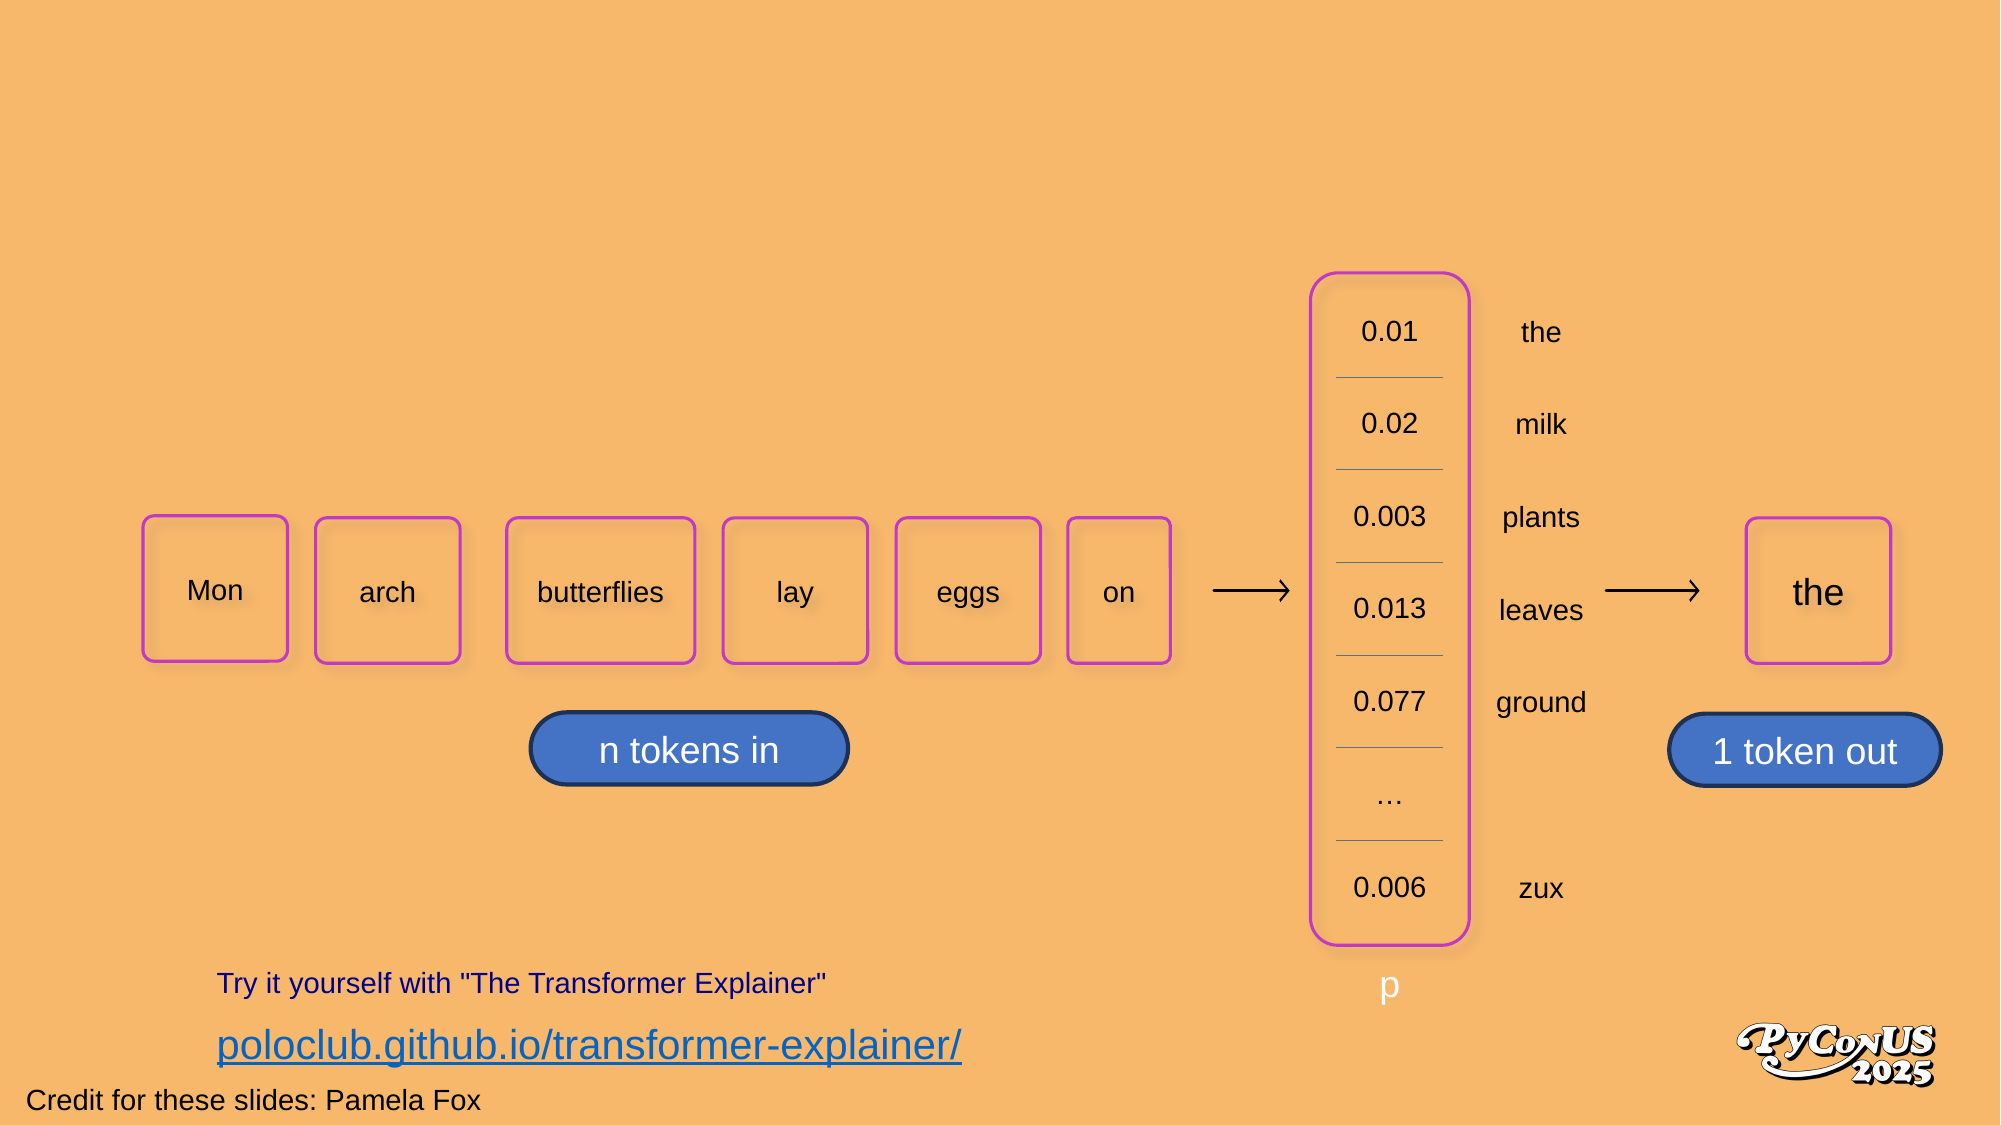

| 0.01 |
| --- |
| 0.02 |
| 0.003 |
| 0.013 |
| 0.077 |
| … |
| 0.006 |
| the |
| --- |
| milk |
| plants |
| leaves |
| ground |
|  |
| zux |
Mon
arch
butterflies
eggs
on
lay
the
n tokens in
1 token out
p
Try it yourself with "The Transformer Explainer"
poloclub.github.io/transformer-explainer/
Credit for these slides: Pamela Fox